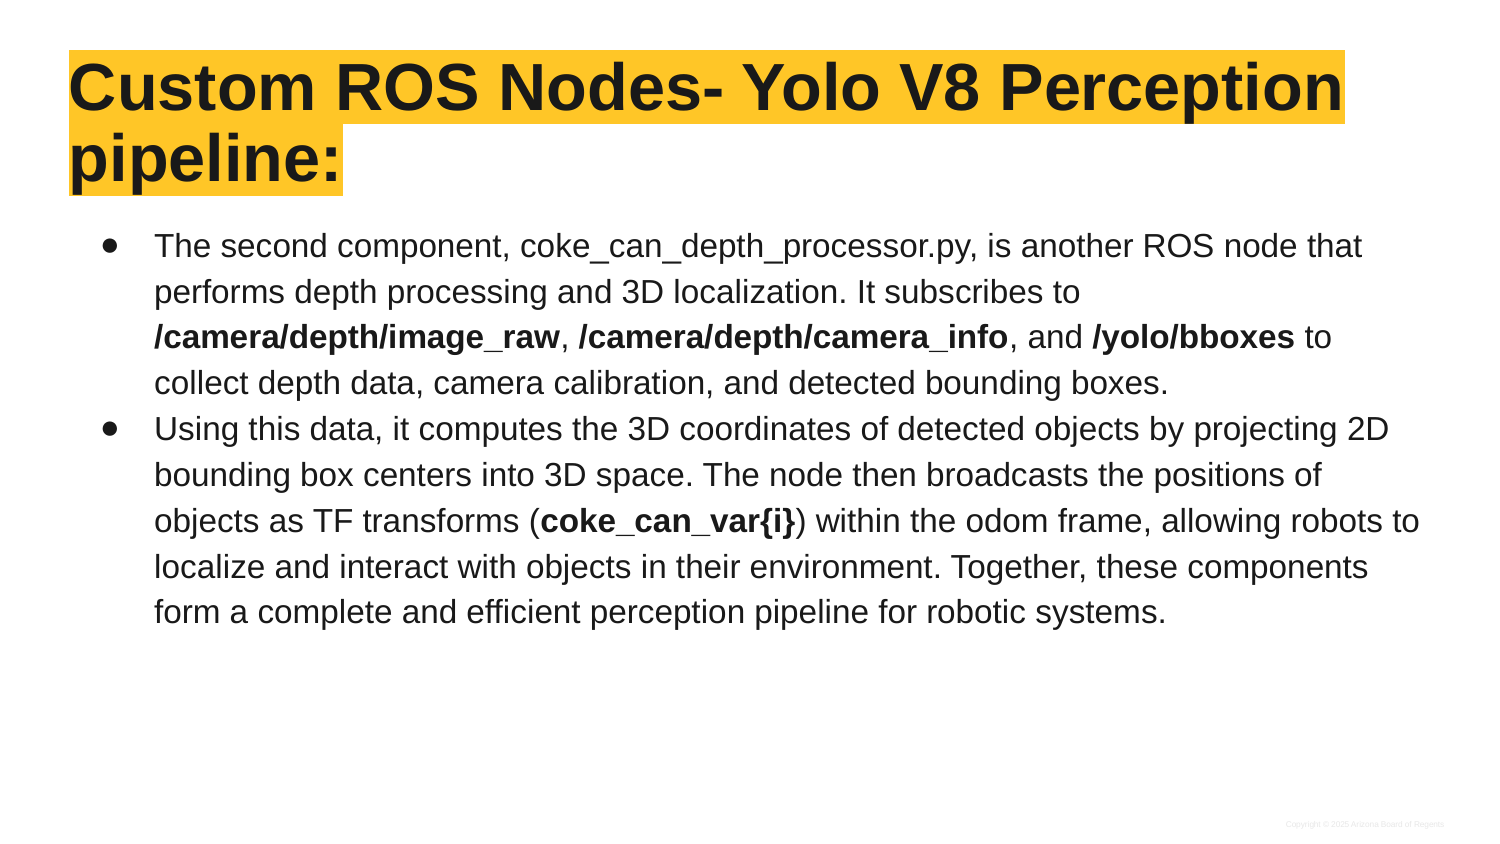

# Custom ROS Nodes- Yolo V8 Perception pipeline:
The second component, coke_can_depth_processor.py, is another ROS node that performs depth processing and 3D localization. It subscribes to /camera/depth/image_raw, /camera/depth/camera_info, and /yolo/bboxes to collect depth data, camera calibration, and detected bounding boxes.
Using this data, it computes the 3D coordinates of detected objects by projecting 2D bounding box centers into 3D space. The node then broadcasts the positions of objects as TF transforms (coke_can_var{i}) within the odom frame, allowing robots to localize and interact with objects in their environment. Together, these components form a complete and efficient perception pipeline for robotic systems.